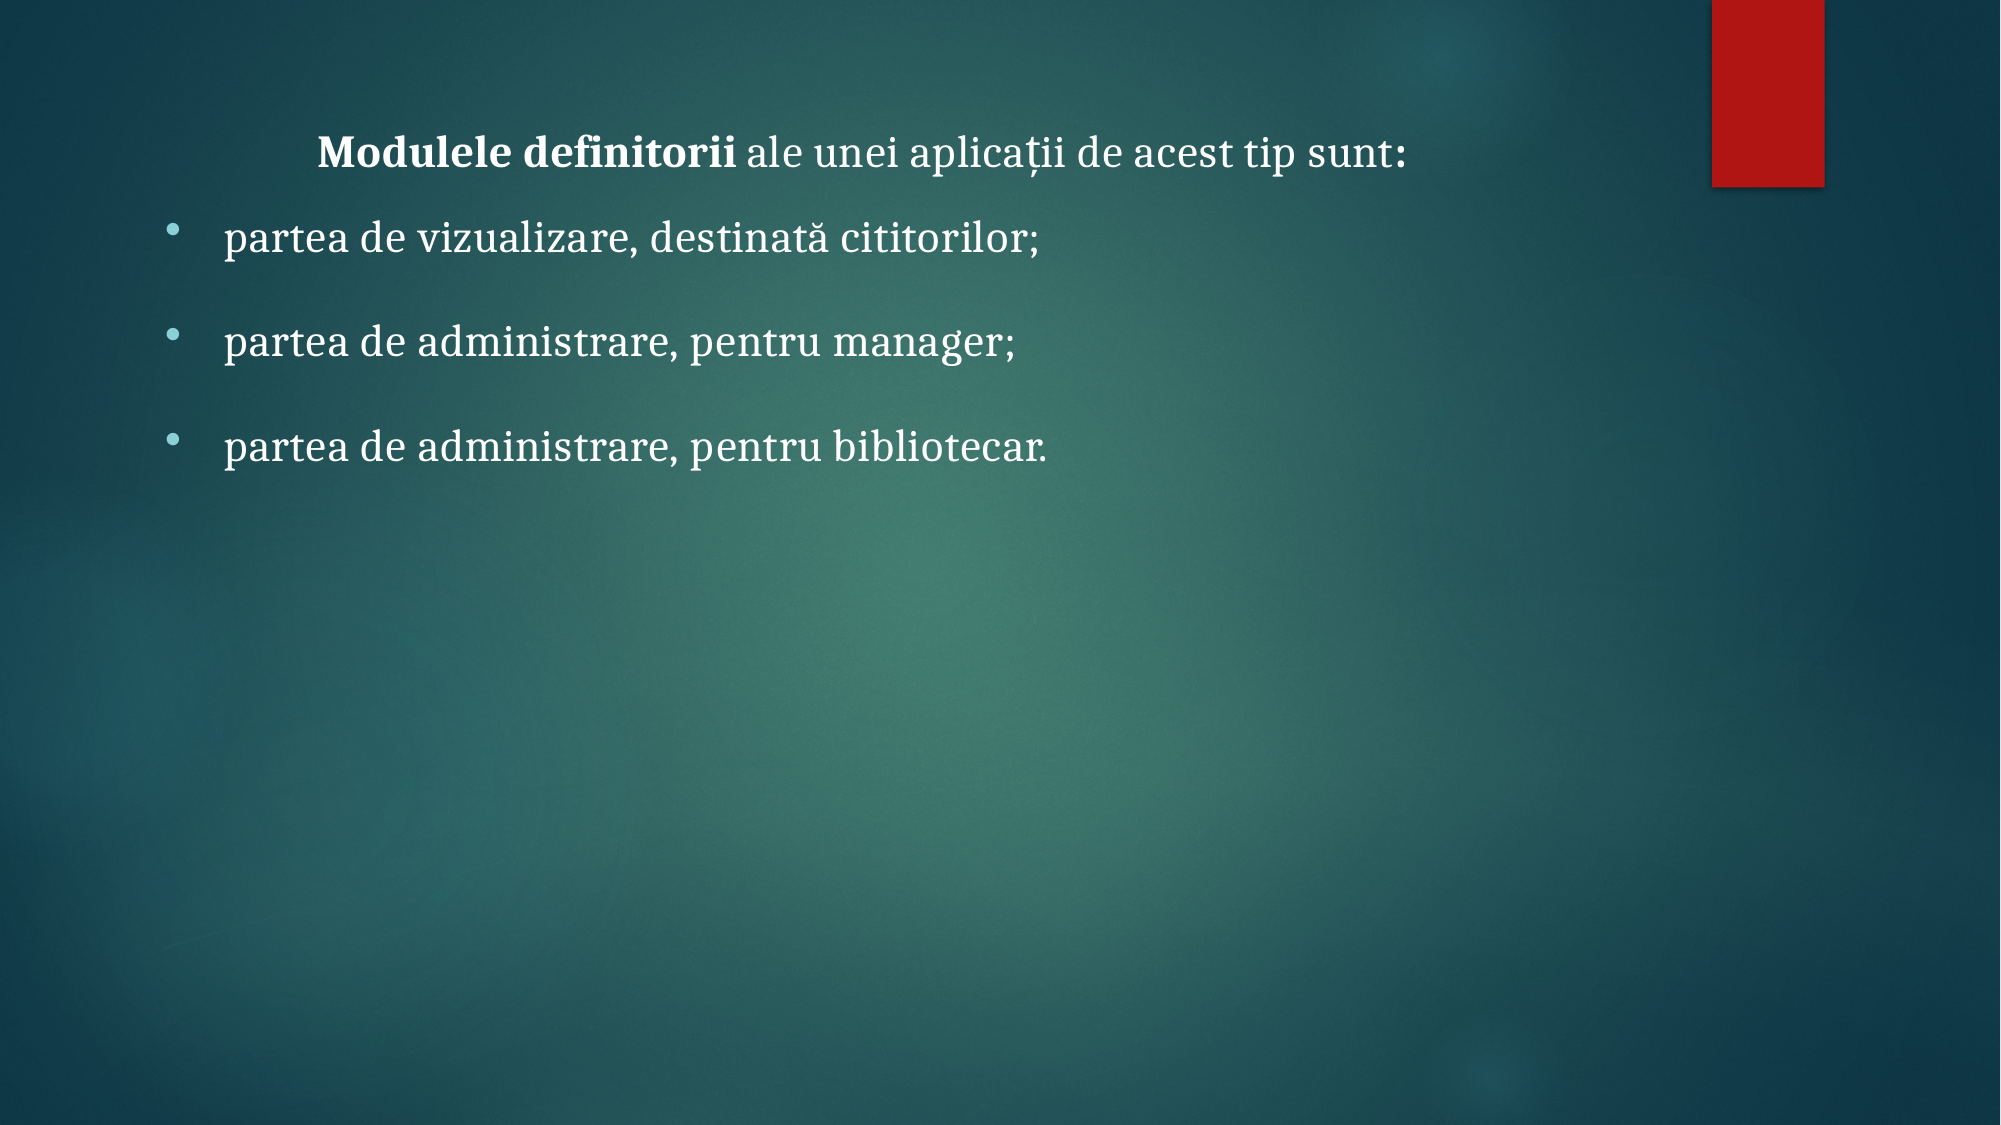

Modulele definitorii ale unei aplicații de acest tip sunt:
partea de vizualizare, destinată cititorilor;
partea de administrare, pentru manager;
partea de administrare, pentru bibliotecar.